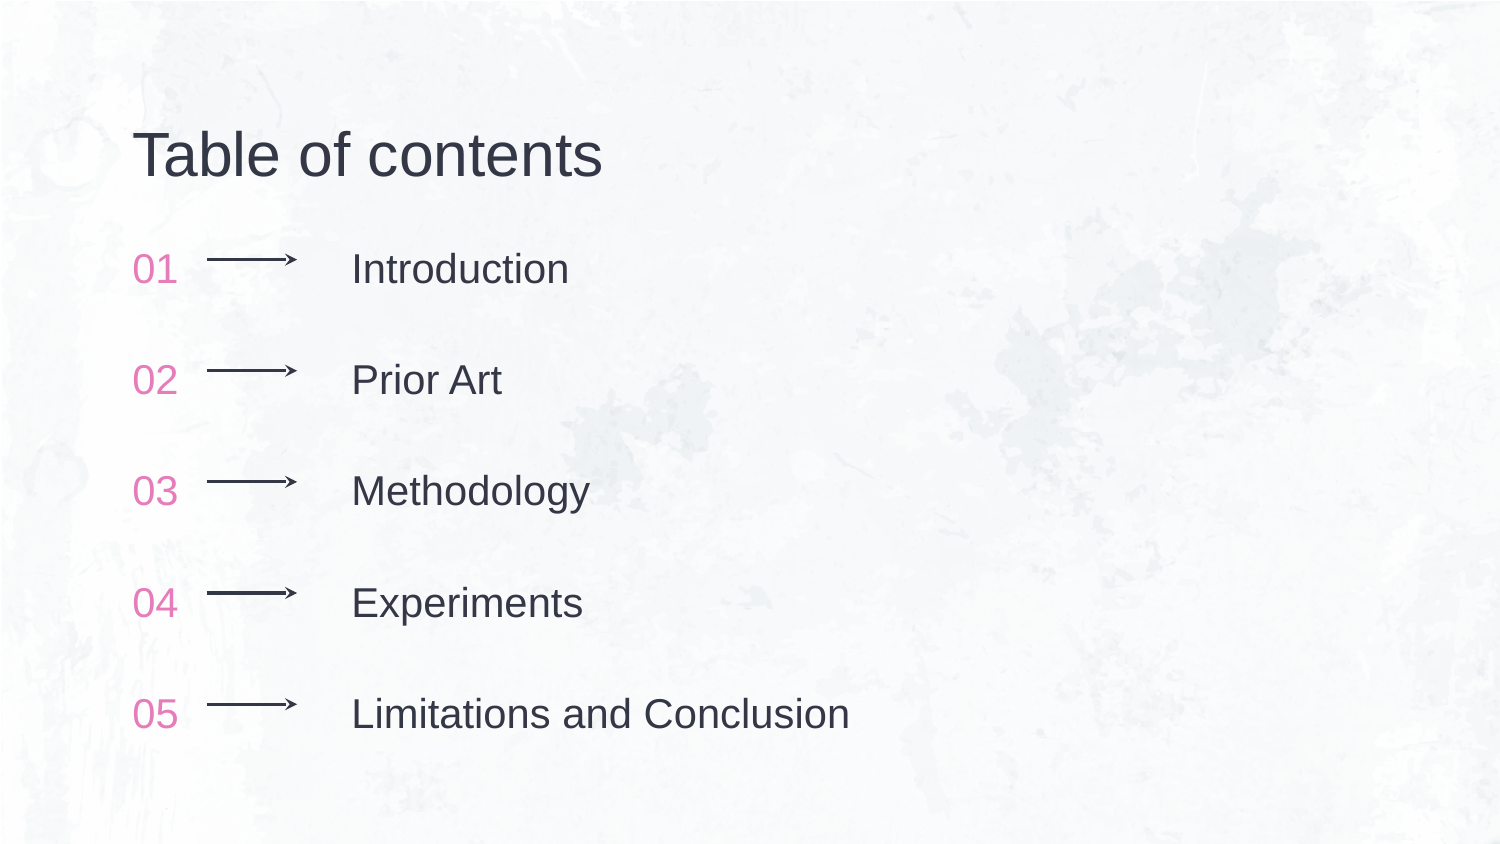

Table of contents
# 01
Introduction
02
Prior Art
03
Methodology
04
Experiments
05
Limitations and Conclusion